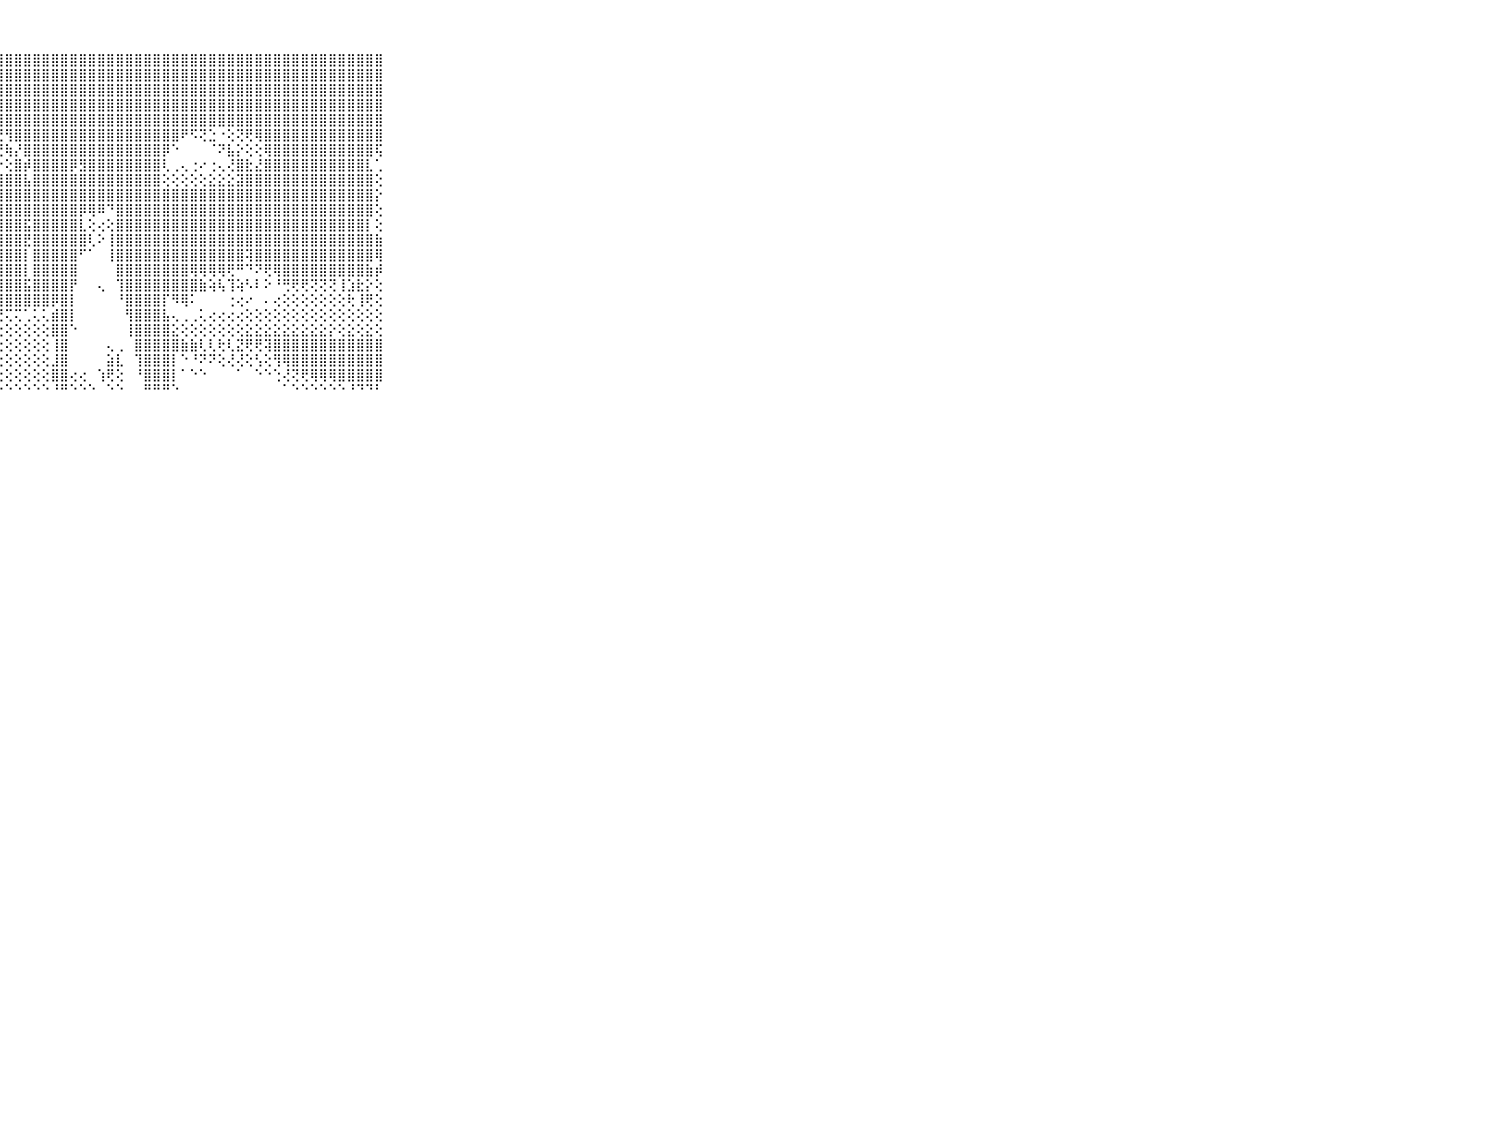

⠀⠀⠀⠀⠀⠀⠀⠀⠀⠀⠀⣿⣿⣿⣿⣿⣿⣿⣿⣿⣿⣿⣿⣿⣿⣿⣿⣿⣿⣿⣿⣿⣿⣿⣿⣿⣿⣿⣿⣿⣿⣿⣿⣿⣿⣿⣿⣿⣿⣿⣿⣿⣿⣿⣿⣿⣿⣿⣿⣿⣿⣿⣿⣿⣿⣿⣿⣿⣿⠀⠀⠀⠀⠀⠀⠀⠀⠀⠀⠀⠀
⠀⠀⠀⠀⠀⠀⠀⠀⠀⠀⠀⣿⣿⣿⣿⣿⣿⣿⣿⣿⣿⣿⣿⣿⣿⣿⣿⣿⣿⣿⣿⣿⣿⣿⣿⣿⣿⣿⣿⣿⣿⣿⣿⣿⣿⣿⣿⣿⣿⣿⣿⣿⣿⣿⣿⣿⣿⣿⣿⣿⣿⣿⣿⣿⣿⣿⣿⣿⣿⠀⠀⠀⠀⠀⠀⠀⠀⠀⠀⠀⠀
⠀⠀⠀⠀⠀⠀⠀⠀⠀⠀⠀⣿⣿⣿⣿⣿⣿⣿⣿⣿⣿⣿⣿⣿⣿⣿⣿⣿⣿⣿⣿⣿⣿⣿⣿⣿⣿⣿⣿⣿⣿⣿⣿⣿⣿⣿⣿⣿⣿⣿⣿⣿⣿⣿⣿⣿⣿⣿⣿⣿⣿⣿⣿⣿⣿⣿⣿⣿⣿⠀⠀⠀⠀⠀⠀⠀⠀⠀⠀⠀⠀
⠀⠀⠀⠀⠀⠀⠀⠀⠀⠀⠀⣿⣿⣿⣿⣿⣿⣿⣿⣿⣿⣿⣿⣿⣿⣿⣿⣿⣿⣿⣿⣿⣿⣿⣿⣿⣿⣿⣿⣿⣿⣿⣿⣿⣿⣿⣿⣿⣿⣿⣿⣿⣿⣿⣿⣿⣿⣿⣿⣿⣿⣿⣿⣿⣿⣿⣿⣿⣿⠀⠀⠀⠀⠀⠀⠀⠀⠀⠀⠀⠀
⠀⠀⠀⠀⠀⠀⠀⠀⠀⠀⠀⣿⣿⣿⣿⣿⣿⣿⣿⢟⢟⢝⢝⢝⢝⢟⢿⣿⣿⣿⣿⣿⣿⣿⣿⣿⣿⣿⣿⣿⣿⣿⣿⣿⣿⣿⣿⣿⣿⣿⣿⣿⣿⣿⣿⣿⣿⣿⣿⣿⣿⣿⣿⣿⣿⣿⣿⣿⣿⠀⠀⠀⠀⠀⠀⠀⠀⠀⠀⠀⠀
⠀⠀⠀⠀⠀⠀⠀⠀⠀⠀⠀⣿⣿⣿⣿⣿⡿⢏⢵⢥⢥⢵⢥⢬⢭⢗⢧⣜⢻⣿⣿⣿⣿⣿⣿⣿⣿⣿⣿⣿⣿⣿⣿⣿⣿⣿⣿⠟⠫⢝⣑⠐⢕⢝⢟⢿⣿⣿⣿⣿⣿⣿⣿⣿⣿⣿⣿⣿⣿⠀⠀⠀⠀⠀⠀⠀⠀⠀⠀⠀⠀
⠀⠀⠀⠀⠀⠀⠀⠀⠀⠀⠀⣿⣿⣿⣿⡟⢕⢕⢕⢕⢕⢕⢕⢕⢕⢕⢕⢜⢷⡜⣿⣿⣿⣿⣿⣿⣿⣿⣿⣿⣿⣿⣿⣿⣿⡿⠑⠀⠀⠀⠈⠝⣧⡕⢕⢕⢿⣿⣿⣿⣿⣿⣿⣿⣿⣿⣿⣿⢯⠀⠀⠀⠀⠀⠀⠀⠀⠀⠀⠀⠀
⠀⠀⠀⠀⠀⠀⠀⠀⠀⠀⠀⣿⣿⣿⣿⣿⣷⣧⣷⣧⣵⣵⣵⣕⣕⣕⡕⡕⢕⣿⡾⣿⣿⣿⣿⡿⣻⣿⣿⣿⣿⣿⣿⣿⣿⢇⢀⢄⢐⠔⢐⢄⢜⣿⣗⣜⣿⣿⣿⣿⣿⣿⣿⣿⣿⣿⣿⣇⢁⠀⠀⠀⠀⠀⠀⠀⠀⠀⠀⠀⠀
⠀⠀⠀⠀⠀⠀⠀⠀⠀⠀⠀⣿⣿⣿⣿⣿⣿⣿⣿⣿⣿⣿⣿⣿⣿⣿⣿⣿⣿⣿⣧⣿⣿⣿⣿⣿⣿⣿⣿⣿⣿⣿⣿⣿⣿⢕⢕⢕⢕⢕⣕⣕⣕⣽⣿⣿⣿⣿⣿⣿⣿⣿⣿⣿⣿⣿⣿⣿⢕⠀⠀⠀⠀⠀⠀⠀⠀⠀⠀⠀⠀
⠀⠀⠀⠀⠀⠀⠀⠀⠀⠀⠀⣿⣿⣿⣿⣿⣿⣿⣿⣿⣿⣿⣿⣿⣿⣿⣿⣿⣿⣿⣿⣿⣿⣿⣿⣿⣿⣿⣿⣿⣿⣿⣿⣿⣿⣿⣿⣿⣿⣿⣿⣿⣿⣿⣿⣿⣿⣿⣿⣿⣿⣿⣿⣿⣿⣿⣿⣿⡕⠀⠀⠀⠀⠀⠀⠀⠀⠀⠀⠀⠀
⠀⠀⠀⠀⠀⠀⠀⠀⠀⠀⠀⣿⣿⣿⣿⣿⣿⣿⣿⣿⣿⣿⣿⣿⣿⣿⣿⣿⣿⣿⣿⣿⣿⣿⣿⣿⡿⢿⠿⠙⣿⣿⣿⣿⣿⣿⣿⣿⣿⣿⣿⣿⣿⣿⣿⣿⣿⣿⣿⣿⣿⣿⣿⣿⣿⣿⣿⣿⢕⠀⠀⠀⠀⠀⠀⠀⠀⠀⠀⠀⠀
⠀⠀⠀⠀⠀⠀⠀⠀⠀⠀⠀⣿⣿⣿⣿⣿⣿⣿⣿⣿⣿⣿⣿⣿⣿⣿⣿⣿⣿⣿⣯⣿⣿⣿⣿⣿⣇⢕⢔⢕⣿⣿⣿⣿⣿⣿⣿⣿⣿⣿⣿⣿⣿⣿⣿⣿⣿⣿⣿⣿⣿⣿⣿⣿⣿⣿⣿⡇⢕⠀⠀⠀⠀⠀⠀⠀⠀⠀⠀⠀⠀
⠀⠀⠀⠀⠀⠀⠀⠀⠀⠀⠀⣿⣿⣿⣿⣿⣿⣿⣿⣿⣿⣿⣿⣿⣿⣿⣿⣿⣿⣿⣟⣿⣿⣿⣿⣿⣿⢇⠕⢸⣿⣿⣿⣿⣿⣿⣿⣿⣿⣿⣿⣿⣿⣿⣿⣿⣿⣿⣿⣿⣿⣿⣿⣿⣿⣿⣿⣿⣷⠀⠀⠀⠀⠀⠀⠀⠀⠀⠀⠀⠀
⠀⠀⠀⠀⠀⠀⠀⠀⠀⠀⠀⢿⣿⣿⣿⣿⣿⣿⣿⣿⣿⣿⣿⣿⣿⣿⣿⣿⣿⣿⡇⣿⣿⣿⣿⣿⠋⠁⠀⢸⣿⣿⣿⣿⣿⣿⣿⣿⣿⣿⣿⣿⣿⣿⢽⣿⣿⣿⣿⣿⣿⣿⣿⣿⣿⣿⣿⣿⢿⠀⠀⠀⠀⠀⠀⠀⠀⠀⠀⠀⠀
⠀⠀⠀⠀⠀⠀⠀⠀⠀⠀⠀⣼⣿⣿⣿⣿⣿⣿⣿⣿⣿⣿⣿⣿⣿⣿⣿⣿⣿⣿⡇⣿⣿⣿⣿⣿⠀⠀⠀⠀⣿⣿⣿⣿⣿⣿⣿⣿⢿⢿⢿⢿⢟⠛⠙⠝⢟⢿⣿⣿⣿⣿⣿⣿⣿⣿⣿⣷⡾⠀⠀⠀⠀⠀⠀⠀⠀⠀⠀⠀⠀
⠀⠀⠀⠀⠀⠀⠀⠀⠀⠀⠀⣿⣿⣿⣿⣿⣿⣿⣿⣿⣿⣿⣿⣿⣿⣿⣿⣿⣿⣿⣯⣿⣿⣿⣿⡟⠀⠀⢄⠀⢹⣿⣿⣿⣿⣿⣿⣿⣿⣷⢵⢧⢹⢵⠣⠇⠕⠘⢛⢟⢟⢝⢝⢝⢸⣱⣗⡕⢕⠀⠀⠀⠀⠀⠀⠀⠀⠀⠀⠀⠀
⠀⠀⠀⠀⠀⠀⠀⠀⠀⠀⠀⣿⣿⣿⣿⣷⣷⣷⣾⣷⣷⣵⣷⡿⢿⣽⣽⣽⣿⣿⣿⣿⣿⡿⣿⡇⠀⠀⠀⠀⠘⣿⣿⣿⣿⡏⠻⢿⠅⠀⠀⠀⢐⢔⠔⠀⠄⢔⢕⢕⢕⢕⢕⢕⢕⢗⢸⢟⢕⠀⠀⠀⠀⠀⠀⠀⠀⠀⠀⠀⠀
⠀⠀⠀⠀⠀⠀⠀⠀⠀⠀⠀⣿⣿⣿⣿⣿⣿⡿⢿⢿⠿⢿⢟⢟⢛⢛⢛⢝⢍⢍⢁⢅⢅⣾⣿⡇⠀⠀⠀⠀⠀⢻⣿⣿⣿⣧⢄⢀⢀⢅⢔⢔⢔⢔⢕⢕⢕⢕⢕⢕⢕⢕⢕⢕⢕⢕⢕⢕⢕⠀⠀⠀⠀⠀⠀⠀⠀⠀⠀⠀⠀
⠀⠀⠀⠀⠀⠀⠀⠀⠀⠀⠀⠁⢁⢅⢕⢔⢔⢔⢕⢕⢕⢕⢕⢕⢕⢕⢕⢕⢕⢕⢕⢕⢕⣿⣿⠑⠀⠀⠀⠀⠀⢸⣿⣿⣿⣿⣕⢕⢕⢕⢕⢕⢕⢕⣕⣕⣕⣕⣕⣕⣕⣕⣕⡕⢕⣕⢕⣕⢕⠀⠀⠀⠀⠀⠀⠀⠀⠀⠀⠀⠀
⠀⠀⠀⠀⠀⠀⠀⠀⠀⠀⠀⠔⢔⢕⢕⢕⢕⢕⢕⢕⢕⢕⢕⢕⢕⢕⢕⢕⢕⢕⢕⢕⢕⢸⣿⠀⠀⠀⠀⢄⢀⠀⣿⣿⣿⣿⣿⣷⣷⢇⢇⢗⢇⣝⢟⢟⢽⣿⣿⣿⣿⣿⣿⣿⣿⣿⣿⣿⣿⠀⠀⠀⠀⠀⠀⠀⠀⠀⠀⠀⠀
⠀⠀⠀⠀⠀⠀⠀⠀⠀⠀⠀⢀⢅⢕⢕⢕⢕⢕⢕⢕⢕⢕⢕⢕⢕⢕⢕⢕⢕⢕⢕⢕⢕⣸⣿⠀⠀⠀⠀⣵⣇⠀⢹⣿⣿⣿⡇⠑⠘⠝⠝⢕⢜⢜⢕⢣⢕⢻⢿⣿⣿⣿⣿⣿⣿⣿⣿⣿⣿⠀⠀⠀⠀⠀⠀⠀⠀⠀⠀⠀⠀
⠀⠀⠀⠀⠀⠀⠀⠀⠀⠀⠀⠕⢕⢕⢕⢕⢕⢕⢕⢕⢕⢕⢕⢕⢕⢕⢕⢕⢕⢕⢕⢕⢕⣿⣿⢔⢔⠀⢱⢟⢕⠀⠘⣿⣿⣿⡇⠁⠑⠑⠀⠀⠀⠁⠀⠑⠑⢑⢜⢝⢟⢿⢿⢿⣿⣿⣿⣿⣿⠀⠀⠀⠀⠀⠀⠀⠀⠀⠀⠀⠀
⠀⠀⠀⠀⠀⠀⠀⠀⠀⠀⠀⠐⠀⠁⠑⠑⠑⠑⠑⠑⠑⠑⠑⠑⠑⠑⠑⠑⠑⠑⠑⠑⠑⠘⠛⠑⠑⠑⠀⠑⠑⠀⠀⠛⠛⠛⠑⠀⠀⠀⠀⠀⠀⠀⠀⠀⠀⠀⠁⠑⠑⠑⠑⠑⠑⠘⠙⠙⠃⠀⠀⠀⠀⠀⠀⠀⠀⠀⠀⠀⠀